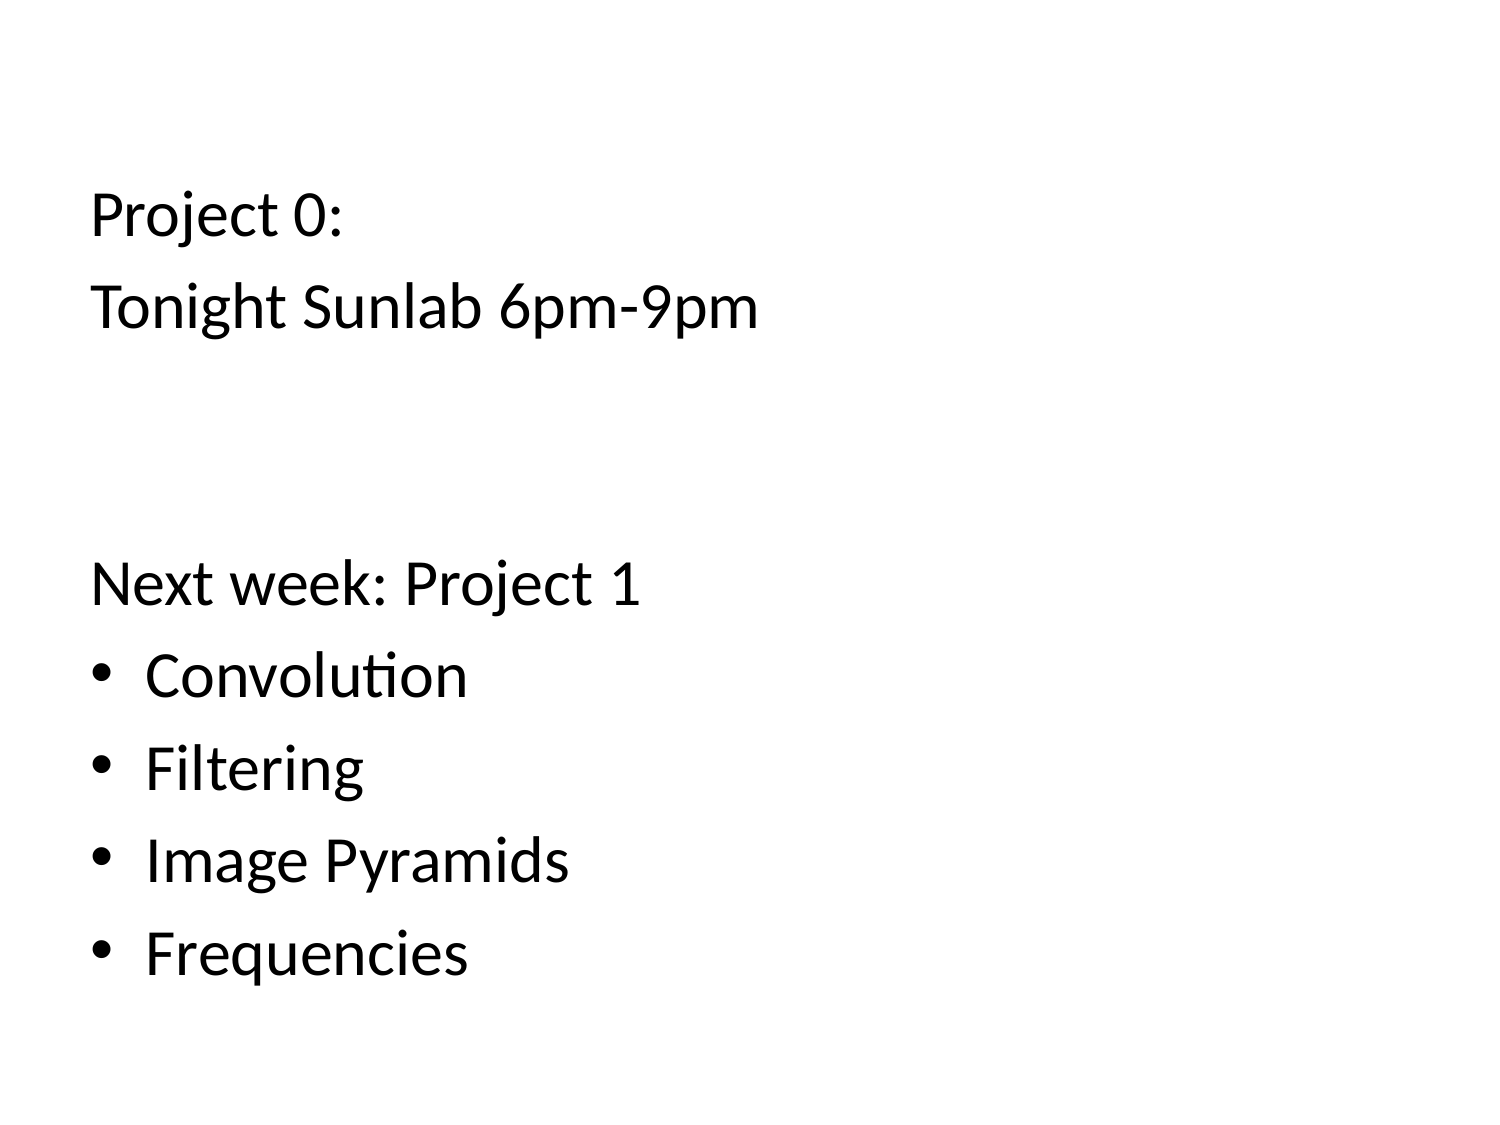

Project 0:
Tonight Sunlab 6pm-9pm

Next week: Project 1
Convolution
Filtering
Image Pyramids
Frequencies